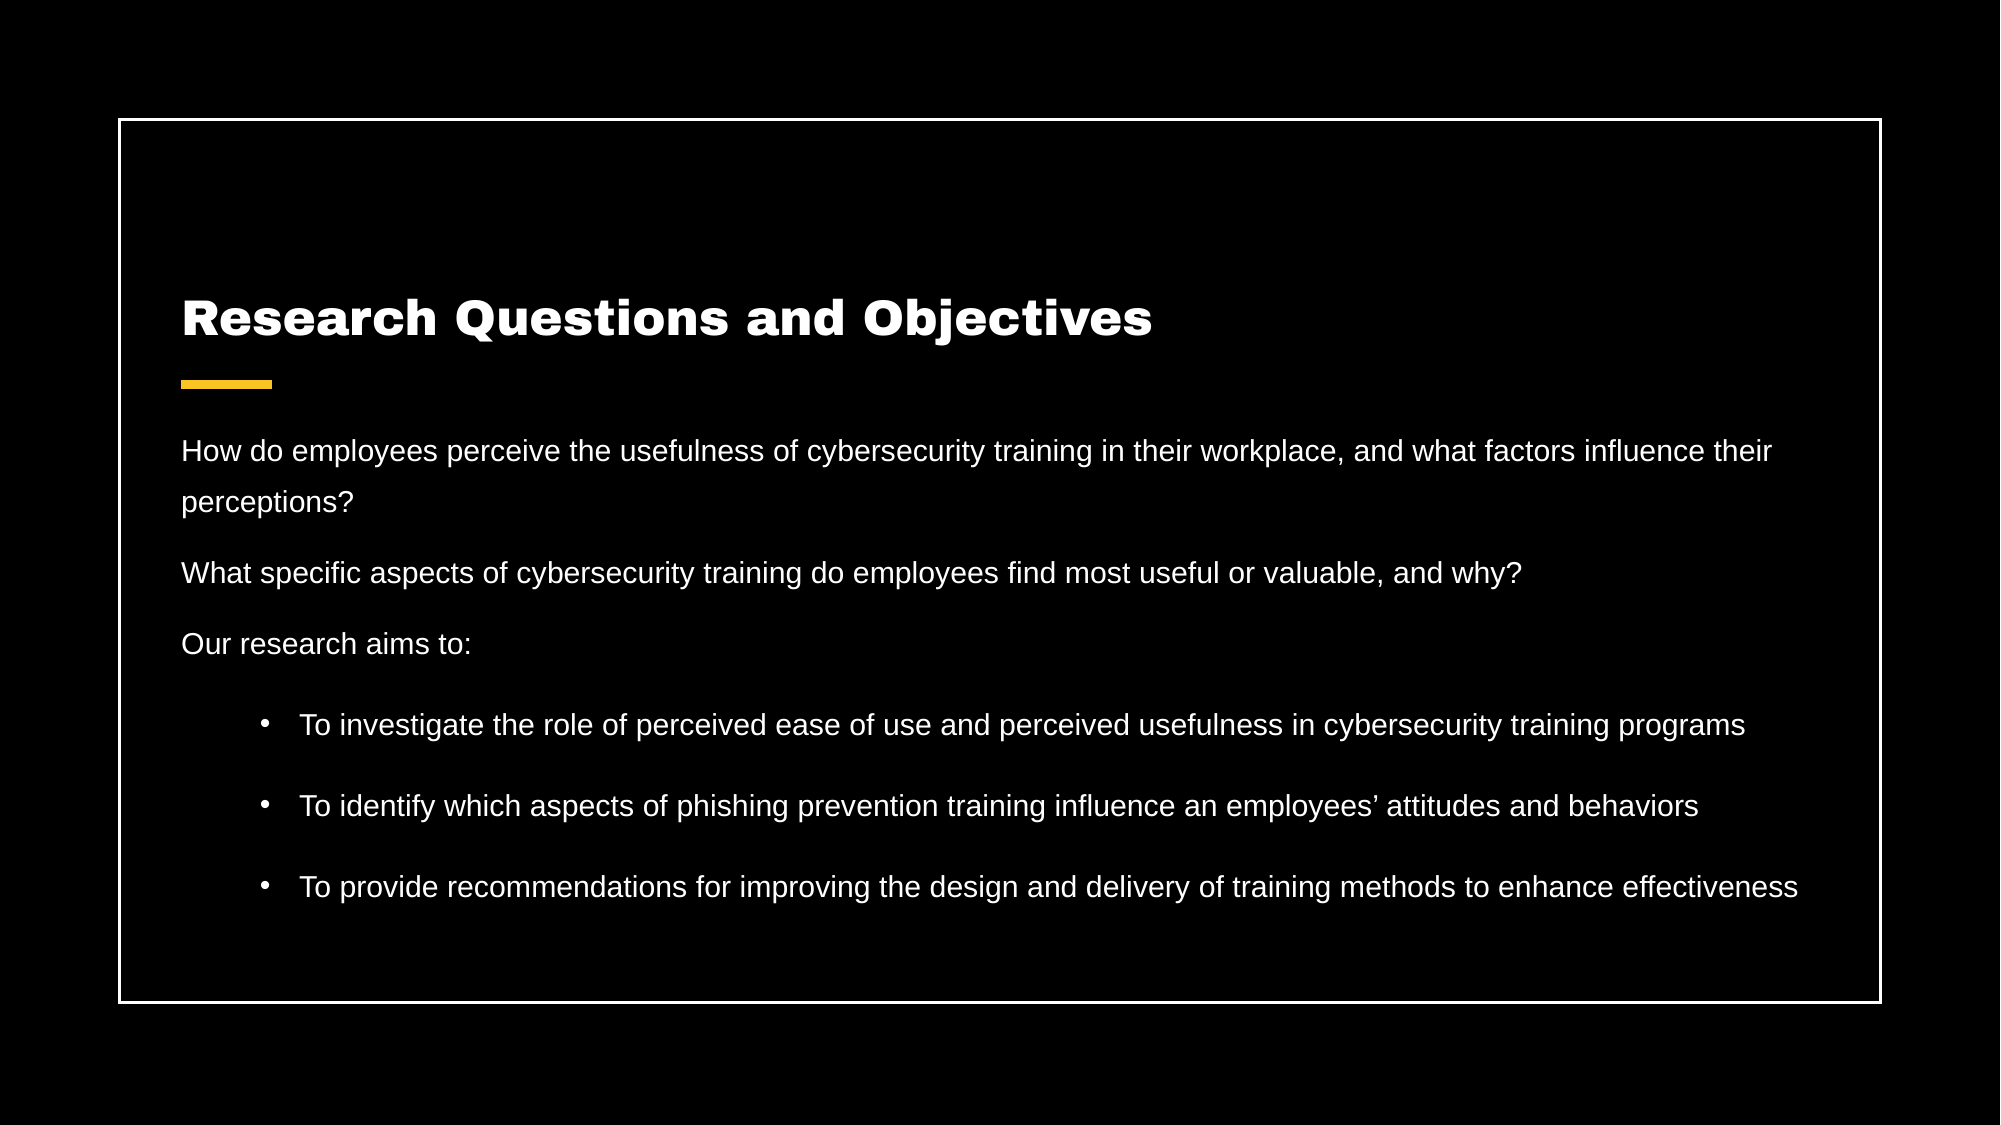

# Research Questions and Objectives
How do employees perceive the usefulness of cybersecurity training in their workplace, and what factors influence their perceptions?
What specific aspects of cybersecurity training do employees find most useful or valuable, and why?
Our research aims to:
To investigate the role of perceived ease of use and perceived usefulness in cybersecurity training programs
To identify which aspects of phishing prevention training influence an employees’ attitudes and behaviors
To provide recommendations for improving the design and delivery of training methods to enhance effectiveness